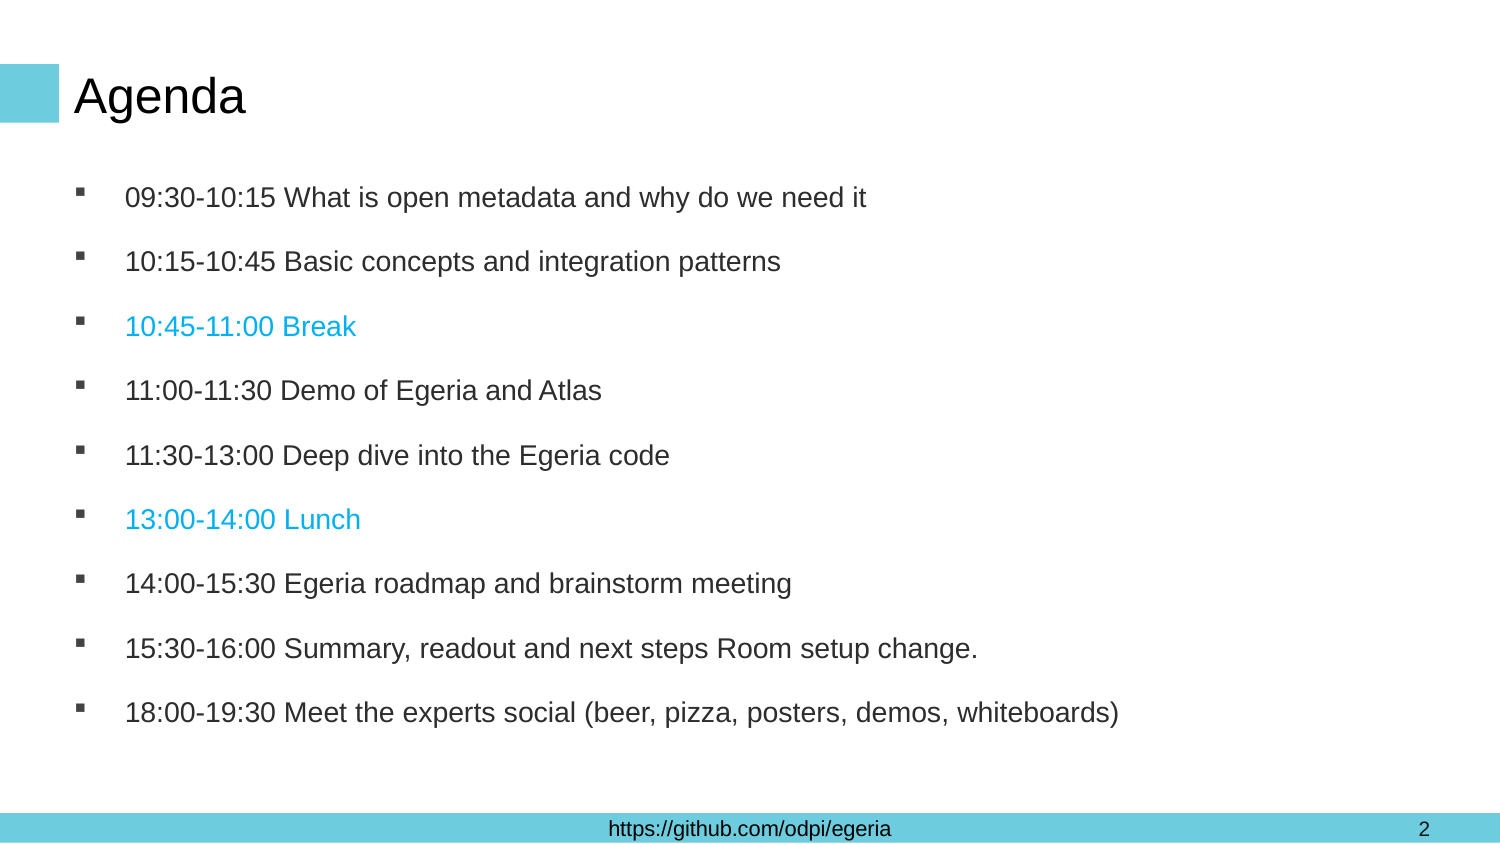

# Agenda
09:30-10:15 What is open metadata and why do we need it
10:15-10:45 Basic concepts and integration patterns
10:45-11:00 Break
11:00-11:30 Demo of Egeria and Atlas
11:30-13:00 Deep dive into the Egeria code
13:00-14:00 Lunch
14:00-15:30 Egeria roadmap and brainstorm meeting
15:30-16:00 Summary, readout and next steps Room setup change.
18:00-19:30 Meet the experts social (beer, pizza, posters, demos, whiteboards)
2